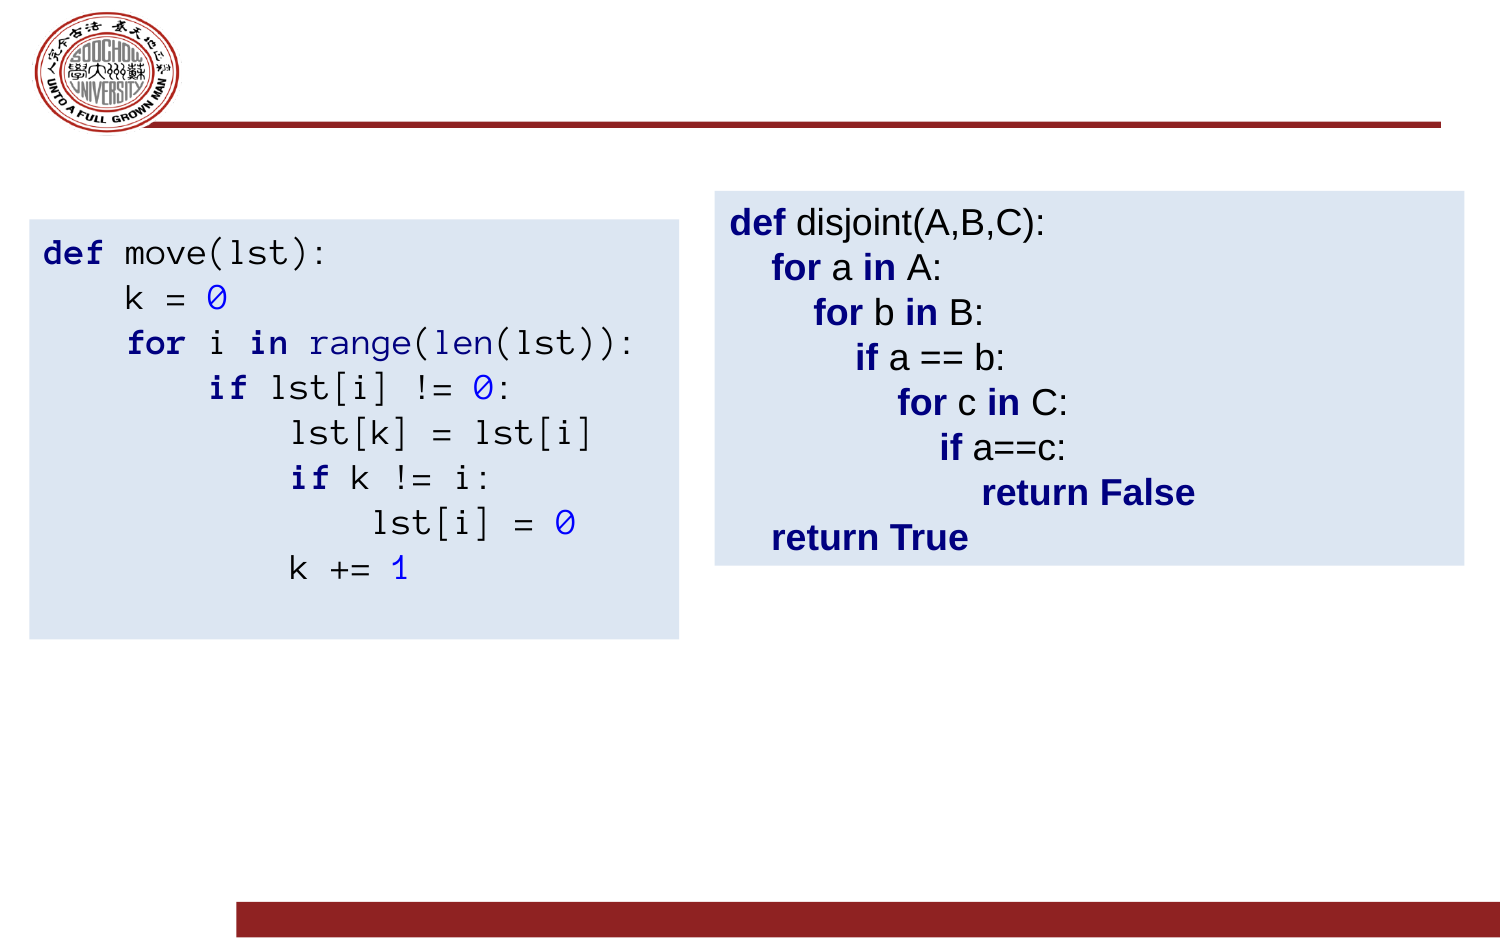

#
def disjoint(A,B,C):
    for a in A:
        for b in B:
            if a == b:
                for c in C:
                    if a==c:
                        return False
    return True
def move(lst):
    k = 0
    for i in range(len(lst)):
        if lst[i] != 0:
            lst[k] = lst[i]
            if k != i:
                lst[i] = 0
            k += 1